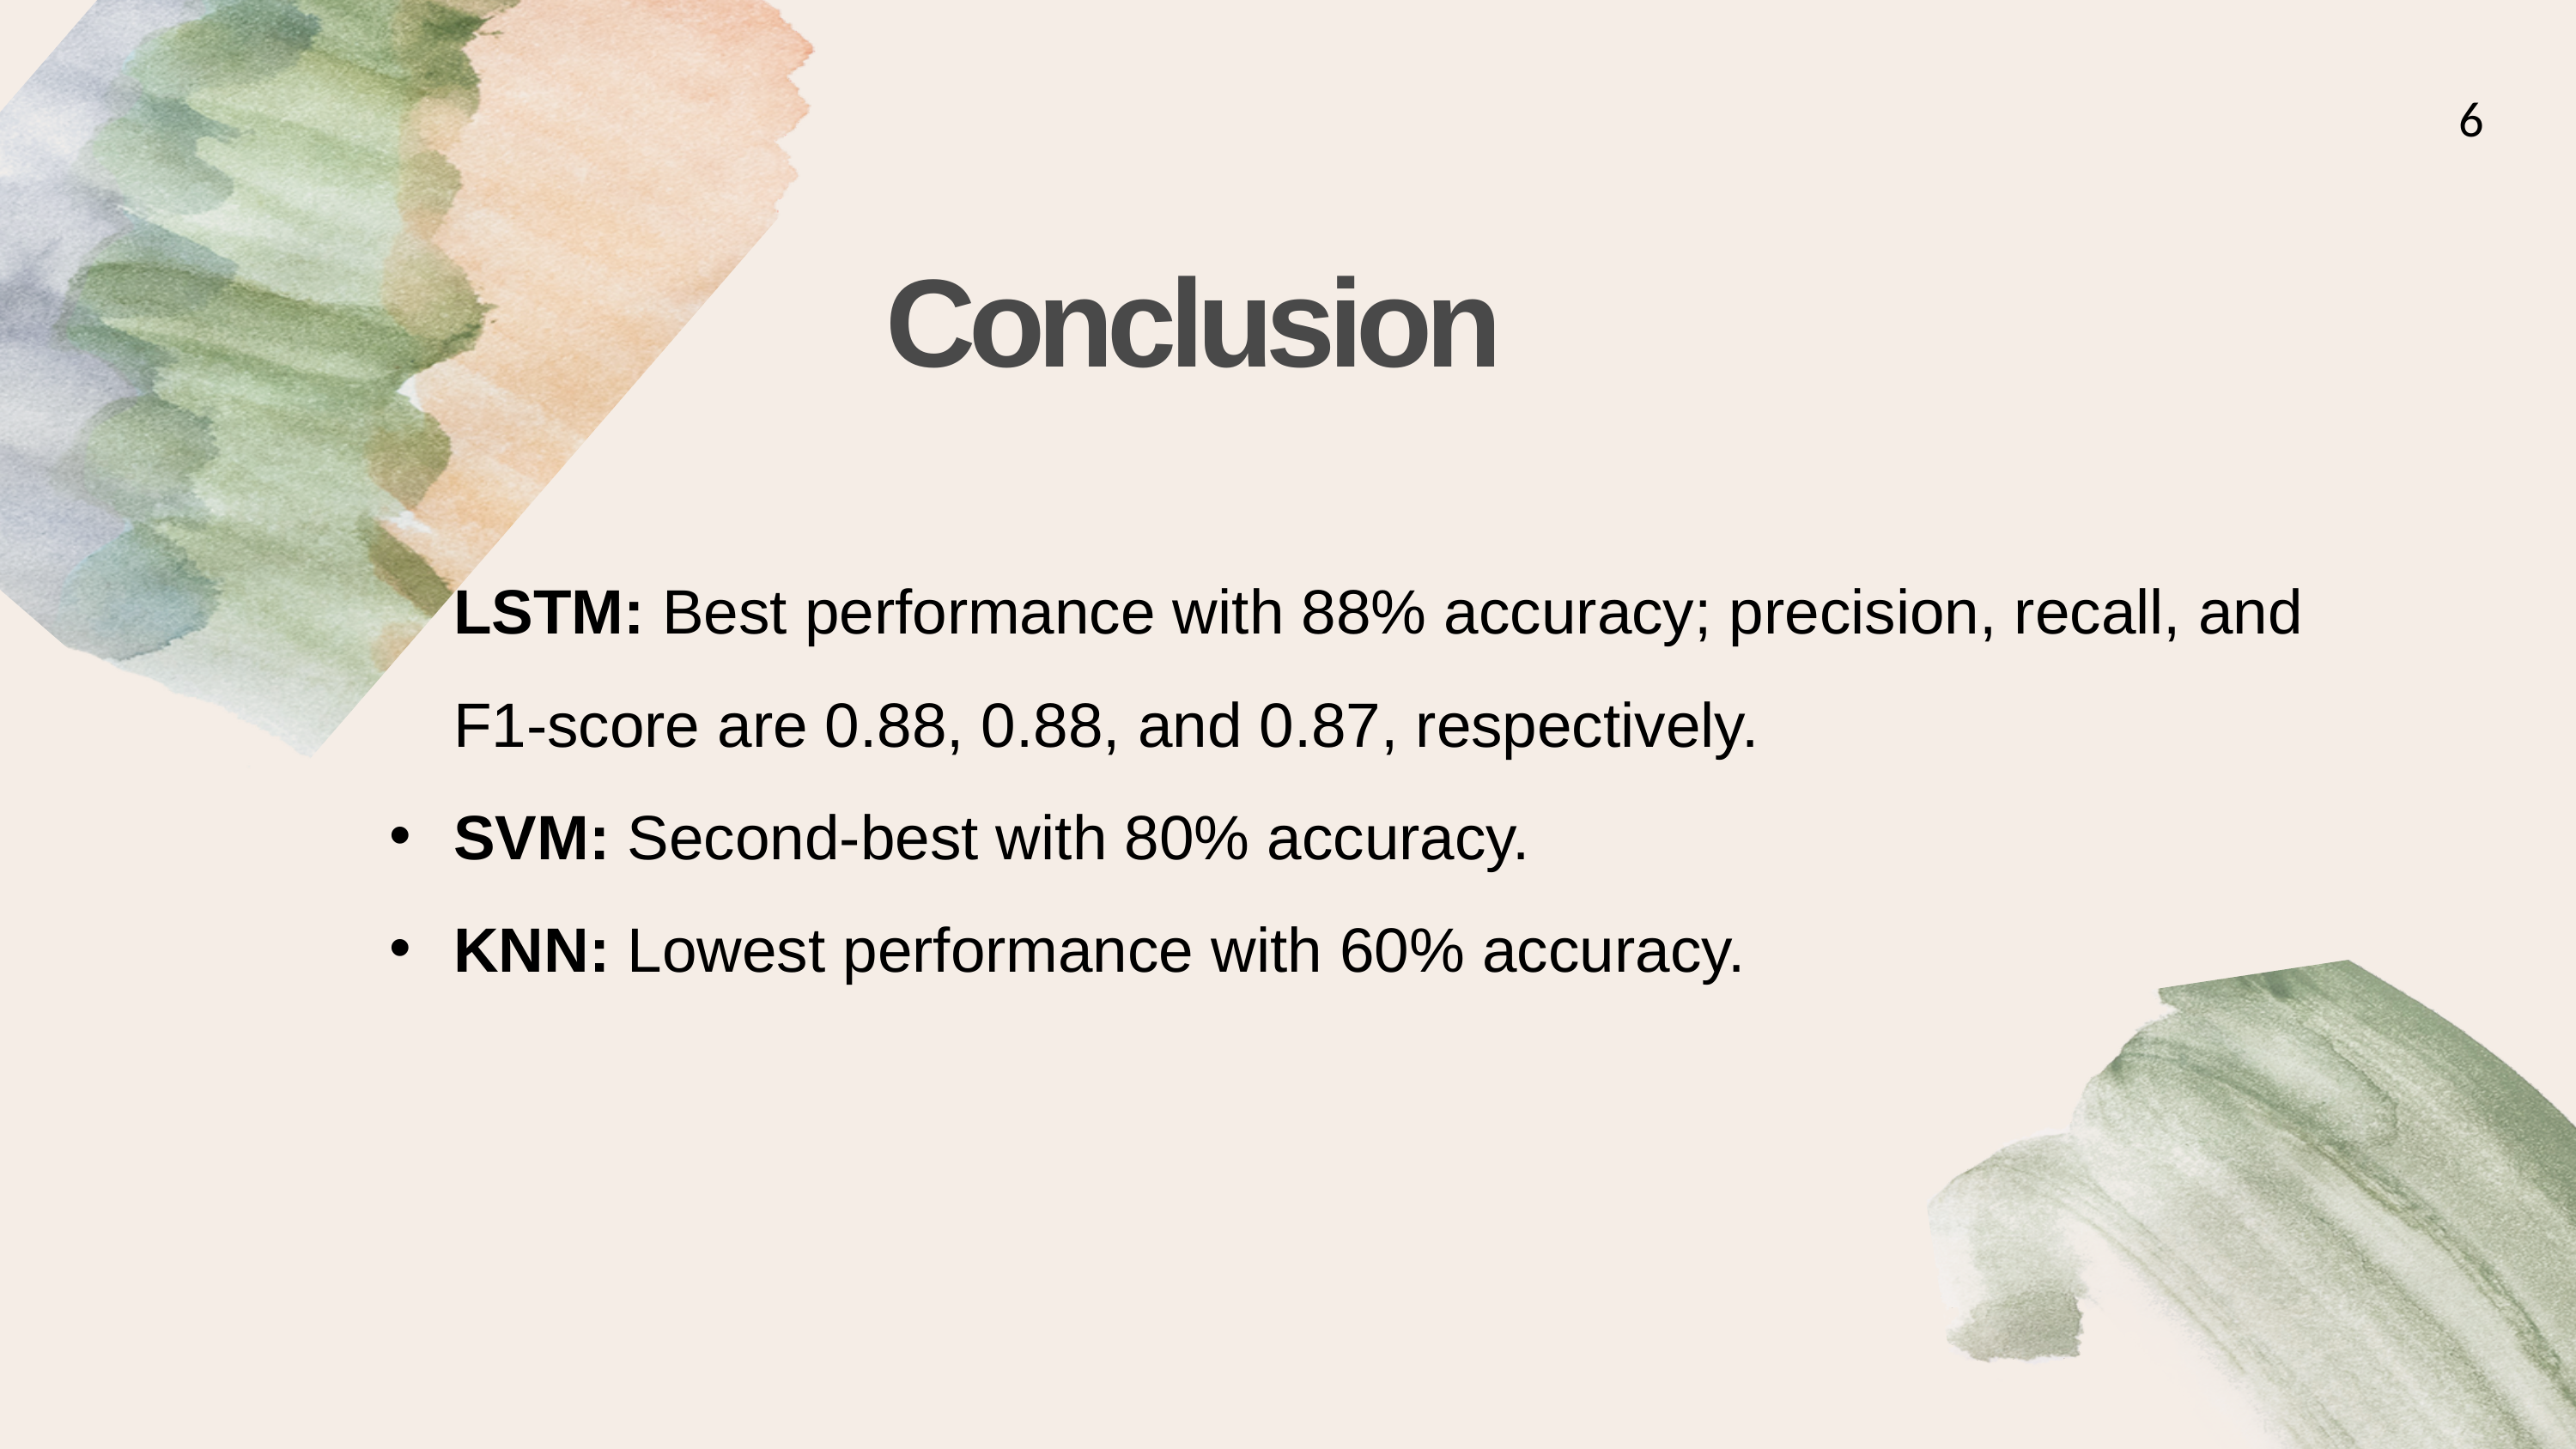

6
Conclusion

LSTM: Best performance with 88% accuracy; precision, recall, and F1-score are 0.88, 0.88, and 0.87, respectively.
SVM: Second-best with 80% accuracy.
KNN: Lowest performance with 60% accuracy.